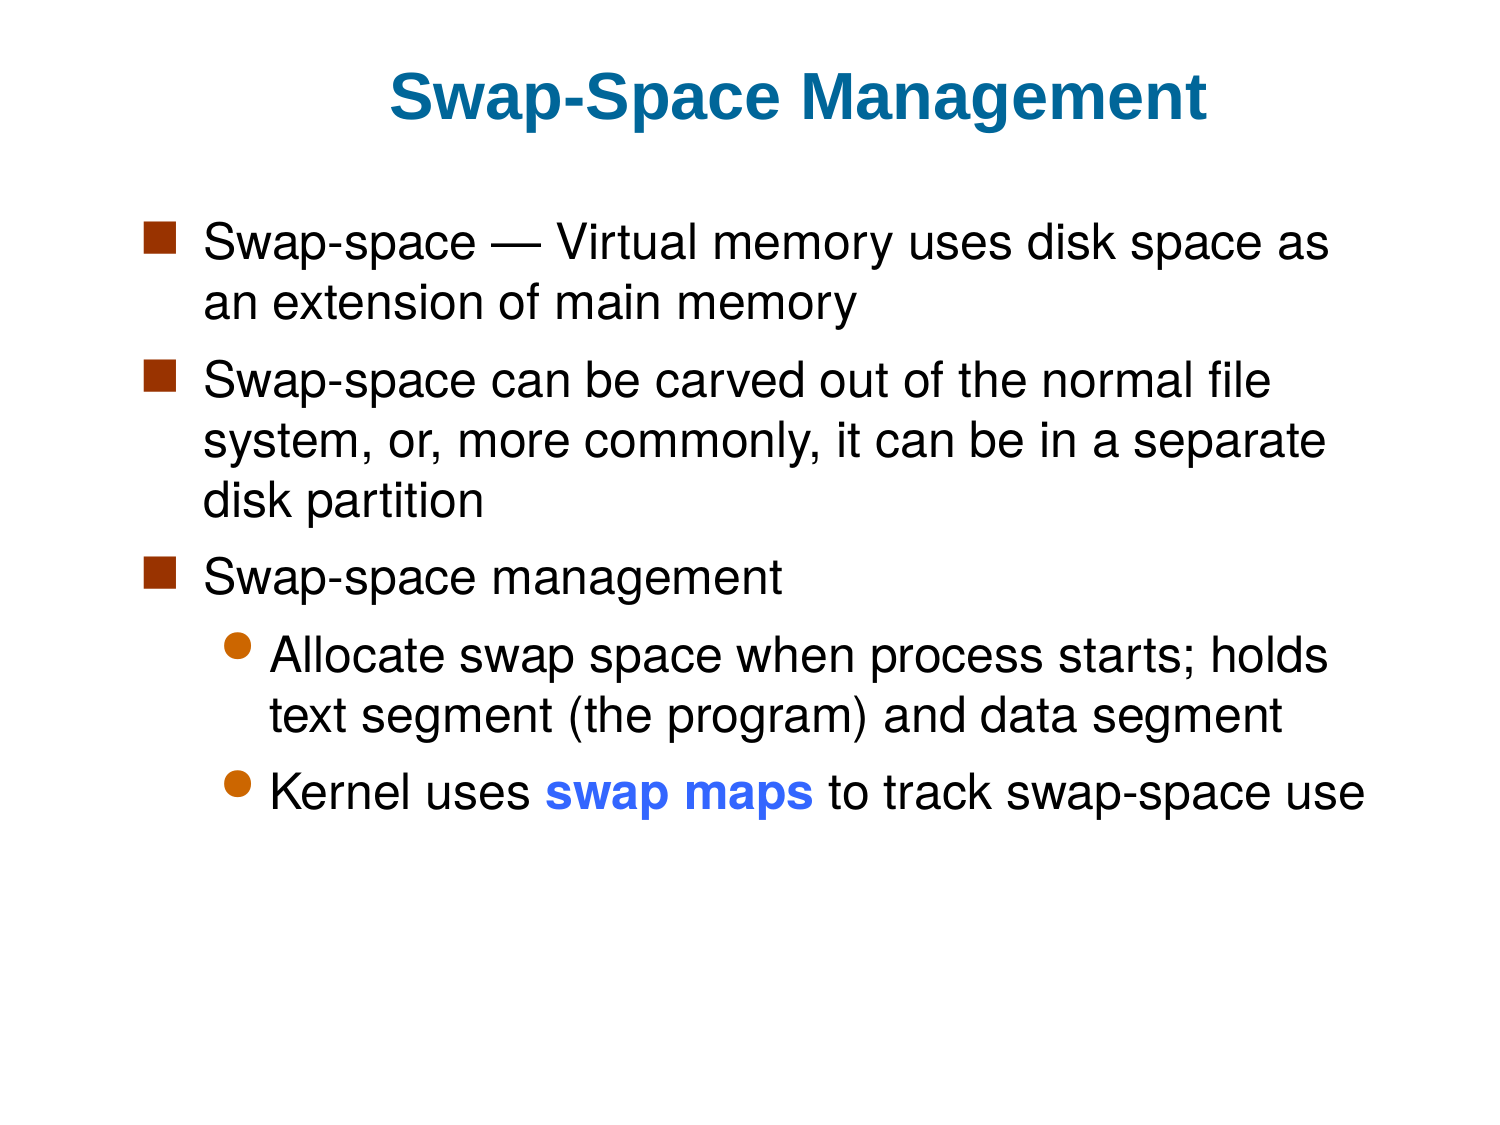

# Swap-Space Management
Swap-space — Virtual memory uses disk space as an extension of main memory
Swap-space can be carved out of the normal file system, or, more commonly, it can be in a separate disk partition
Swap-space management
Allocate swap space when process starts; holds text segment (the program) and data segment
Kernel uses swap maps to track swap-space use